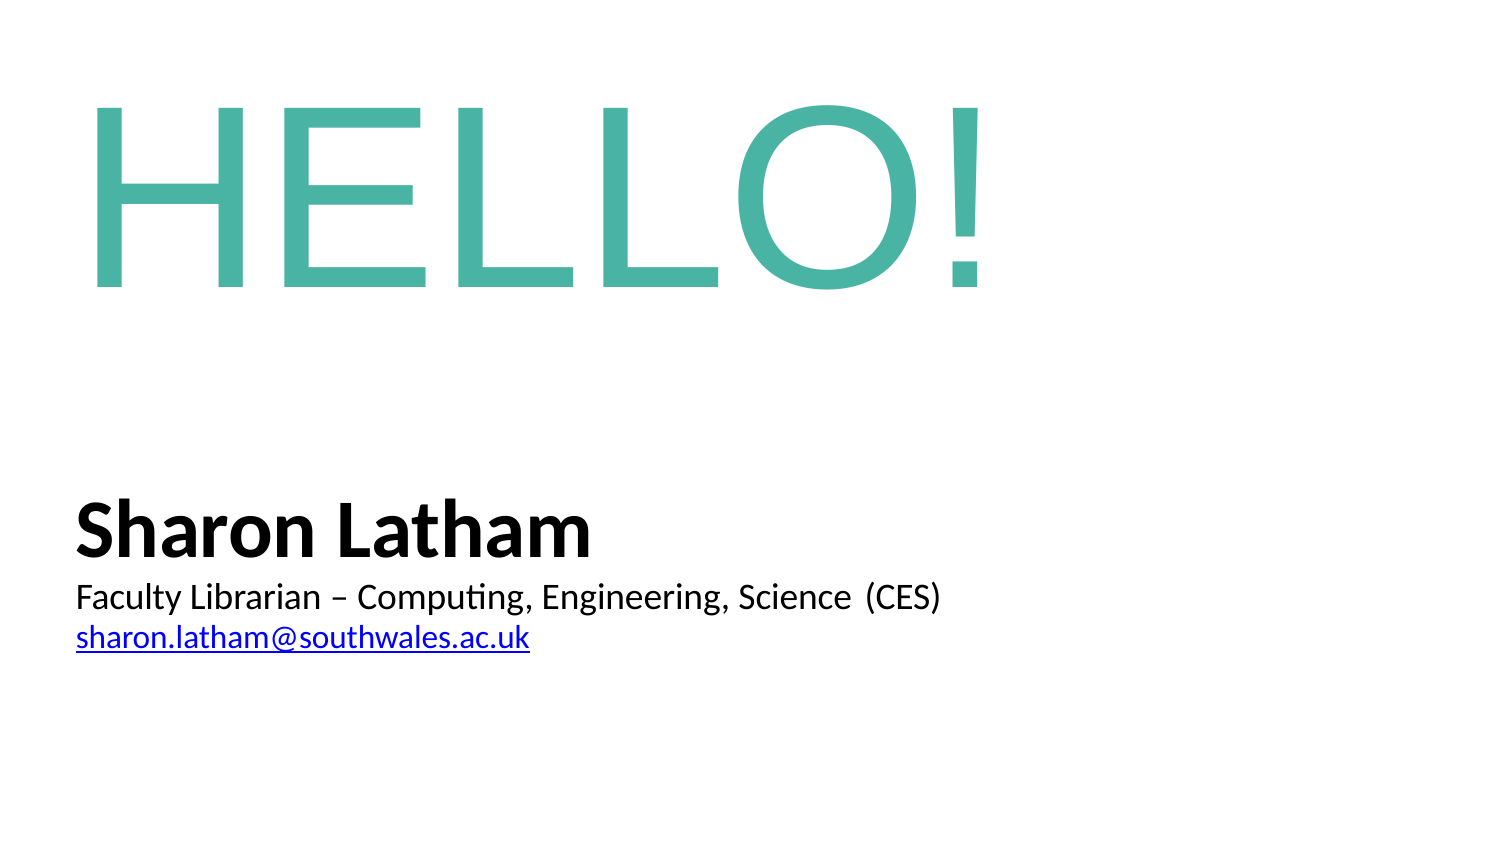

# HELLO!
Sharon Latham
Faculty Librarian – Computing, Engineering, Science (CES)
sharon.latham@southwales.ac.uk